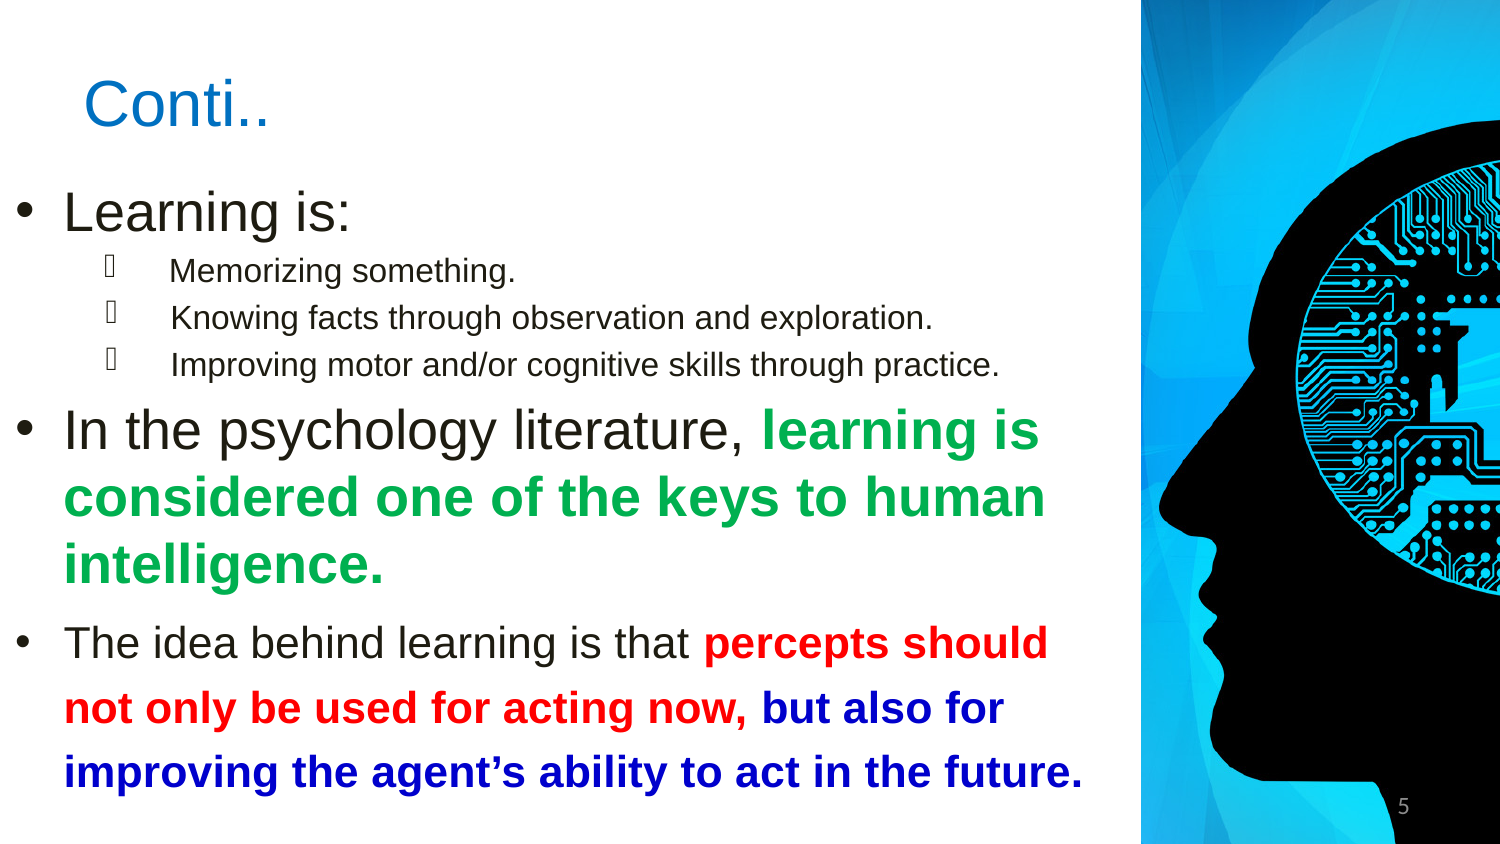

# Conti..
Learning is:
Memorizing something.
Knowing facts through observation and exploration.
Improving motor and/or cognitive skills through practice.
In the psychology literature, learning is considered one of the keys to human intelligence.
The idea behind learning is that percepts should not only be used for acting now, but also for improving the agent’s ability to act in the future.

5